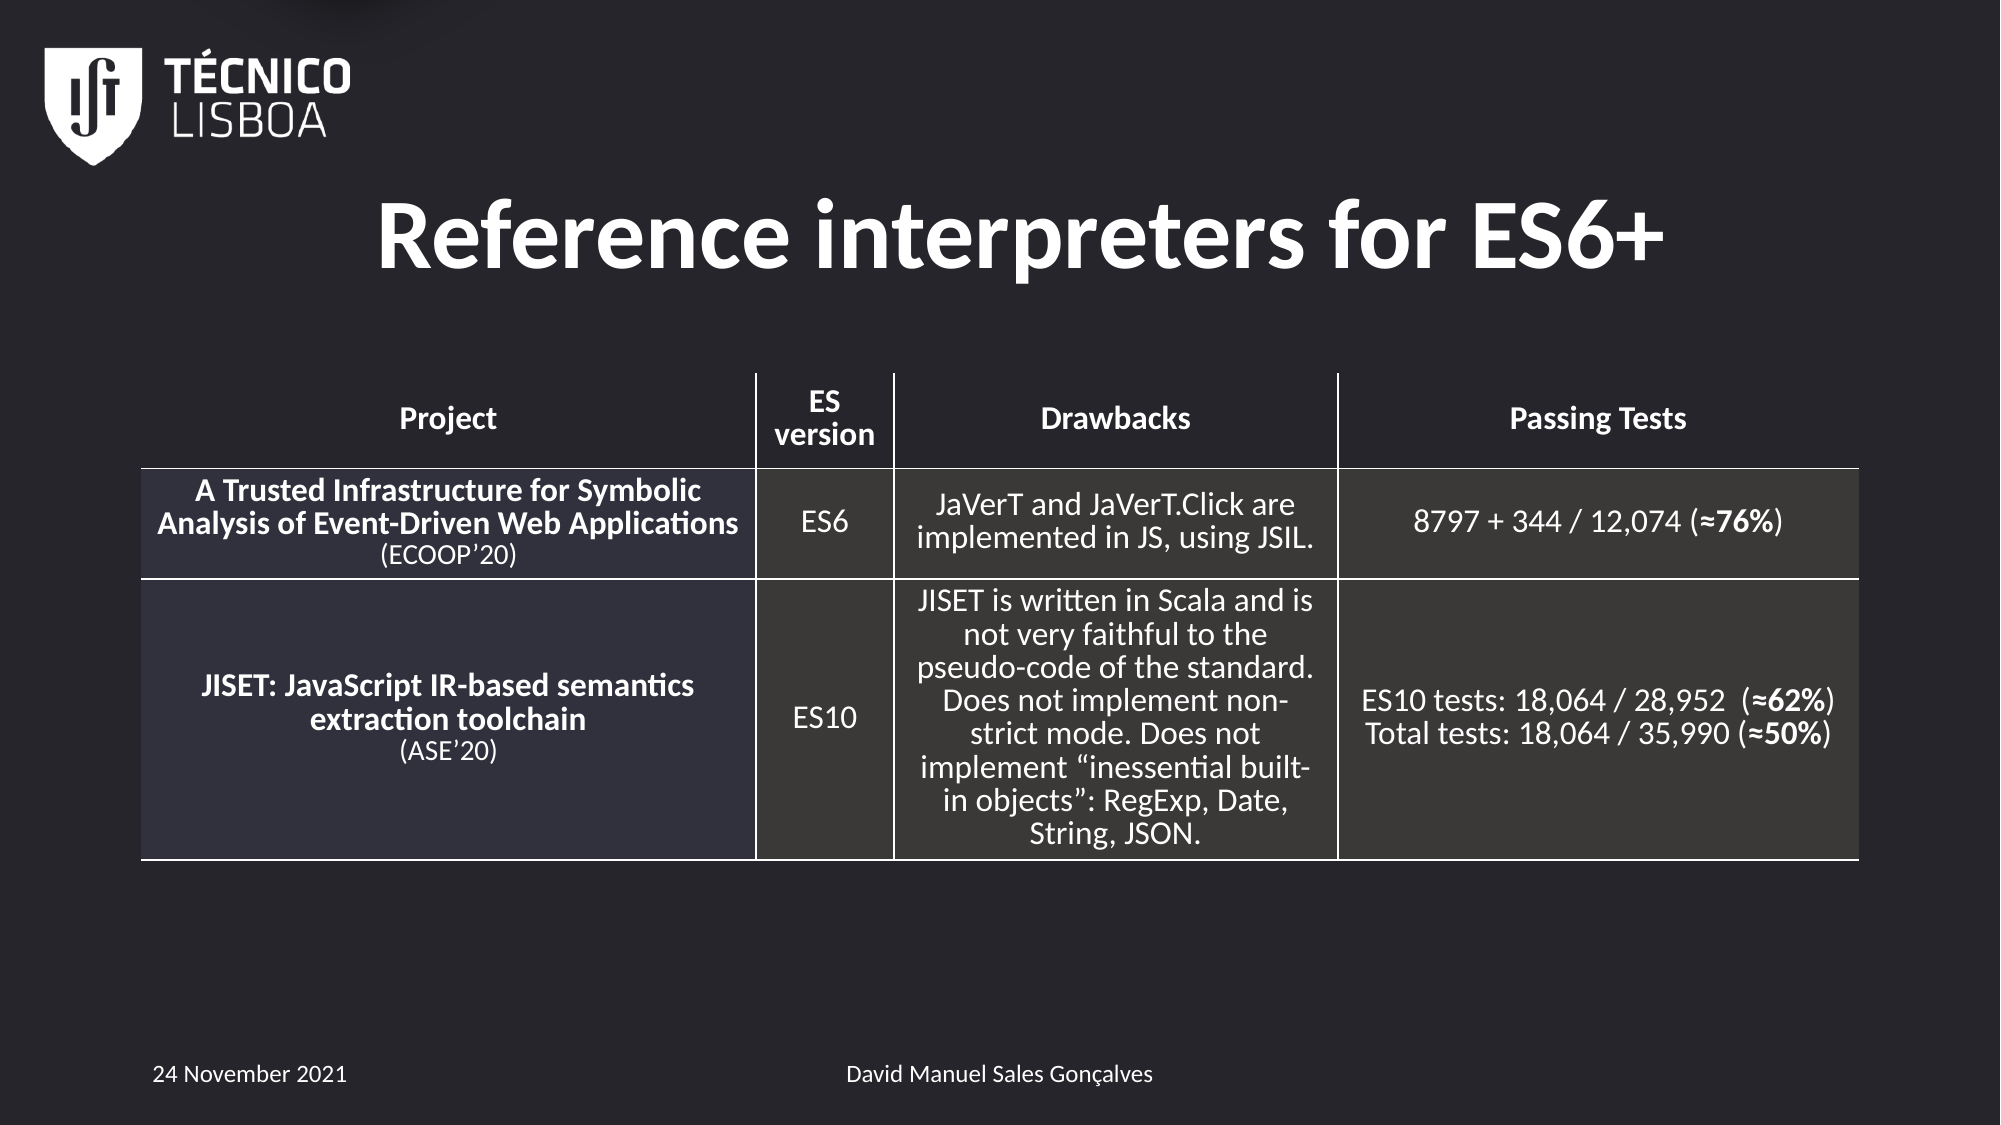

1
# Reference interpreters for ES6+
| Project | ES version | Drawbacks | Passing Tests |
| --- | --- | --- | --- |
| A Trusted Infrastructure for Symbolic Analysis of Event-Driven Web Applications (ECOOP’20) | ES6 | JaVerT and JaVerT.Click are implemented in JS, using JSIL. | 8797 + 344 / 12,074 (≈76%) |
| JISET: JavaScript IR-based semantics extraction toolchain (ASE’20) | ES10 | JISET is written in Scala and is not very faithful to the pseudo-code of the standard. Does not implement non-strict mode. Does not implement “inessential built-in objects”: RegExp, Date, String, JSON. | ES10 tests: 18,064 / 28,952 (≈62%) Total tests: 18,064 / 35,990 (≈50%) |
24 November 2021
David Manuel Sales Gonçalves
26